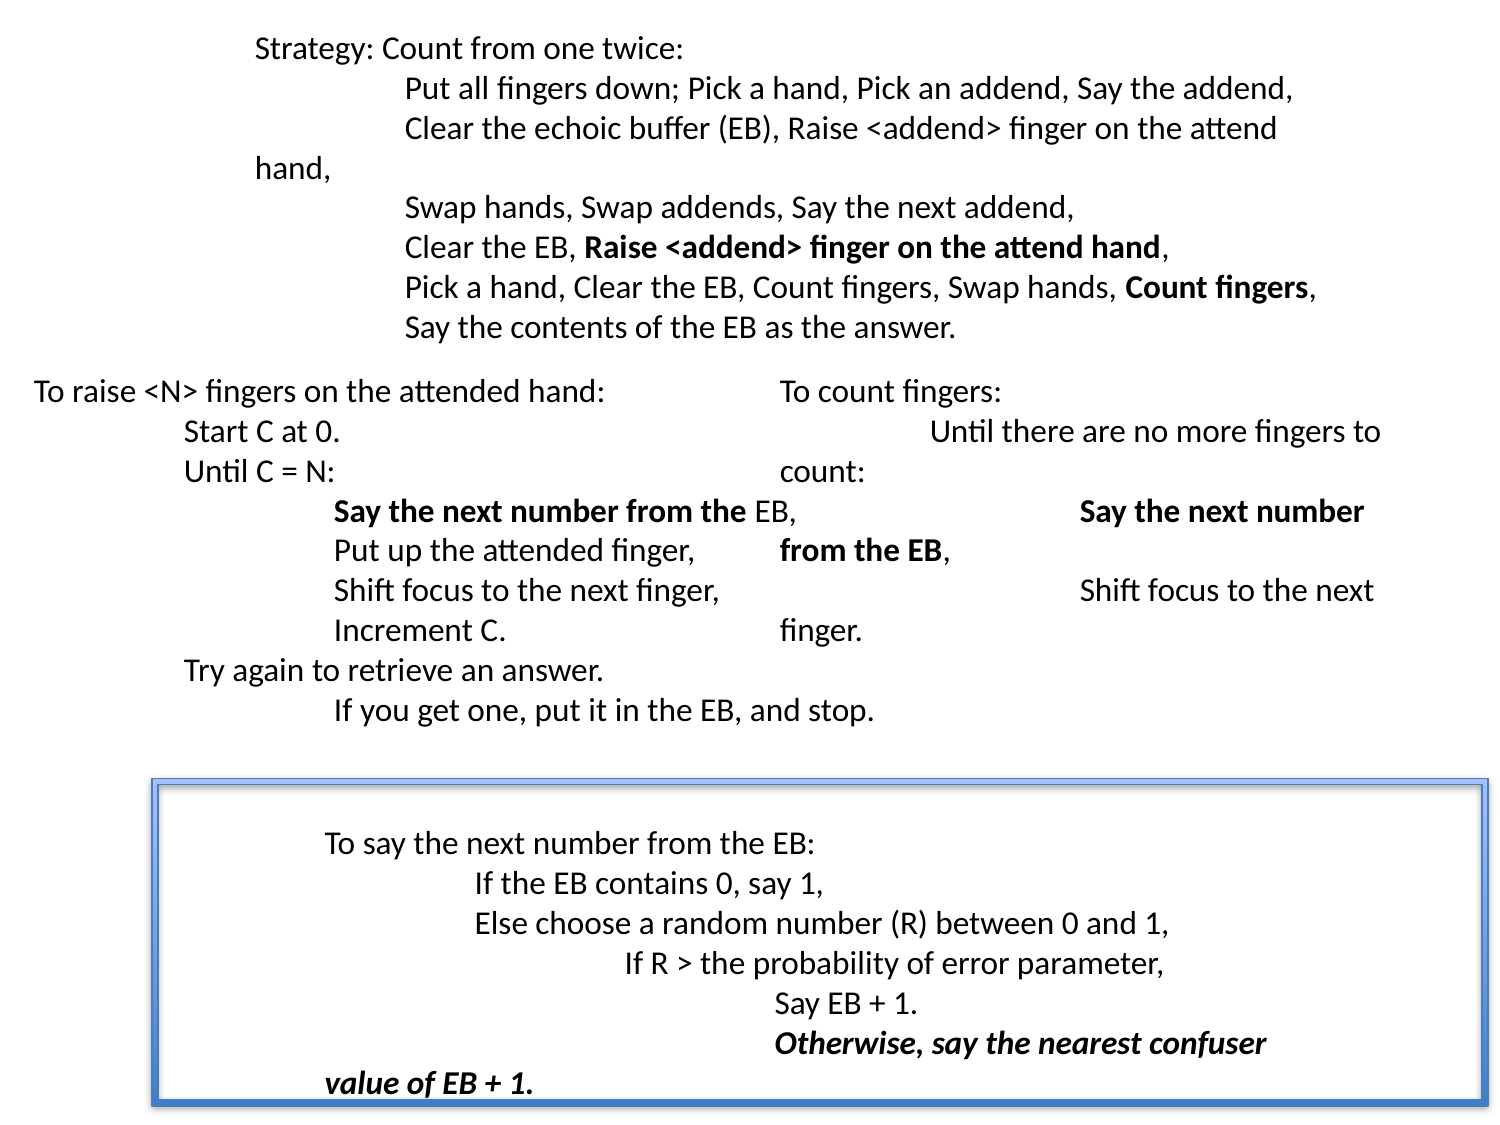

Strategy: Count from one twice:
	Put all fingers down; Pick a hand, Pick an addend, Say the addend,
	Clear the echoic buffer (EB), Raise <addend> finger on the attend hand,
	Swap hands, Swap addends, Say the next addend,
	Clear the EB, Raise <addend> finger on the attend hand,
	Pick a hand, Clear the EB, Count fingers, Swap hands, Count fingers,
	Say the contents of the EB as the answer.
To raise <N> fingers on the attended hand:
	Start C at 0.
	Until C = N:
		Say the next number from the EB,
		Put up the attended finger,
		Shift focus to the next finger,
		Increment C.
	Try again to retrieve an answer.
		If you get one, put it in the EB, and stop.
To count fingers:
	Until there are no more fingers to count:
		Say the next number from the EB,
		Shift focus to the next finger.

To say the next number from the EB:
	If the EB contains 0, say 1,
	Else choose a random number (R) between 0 and 1,
     		If R > the probability of error parameter,
			Say EB + 1.
			Otherwise, say the nearest confuser value of EB + 1.